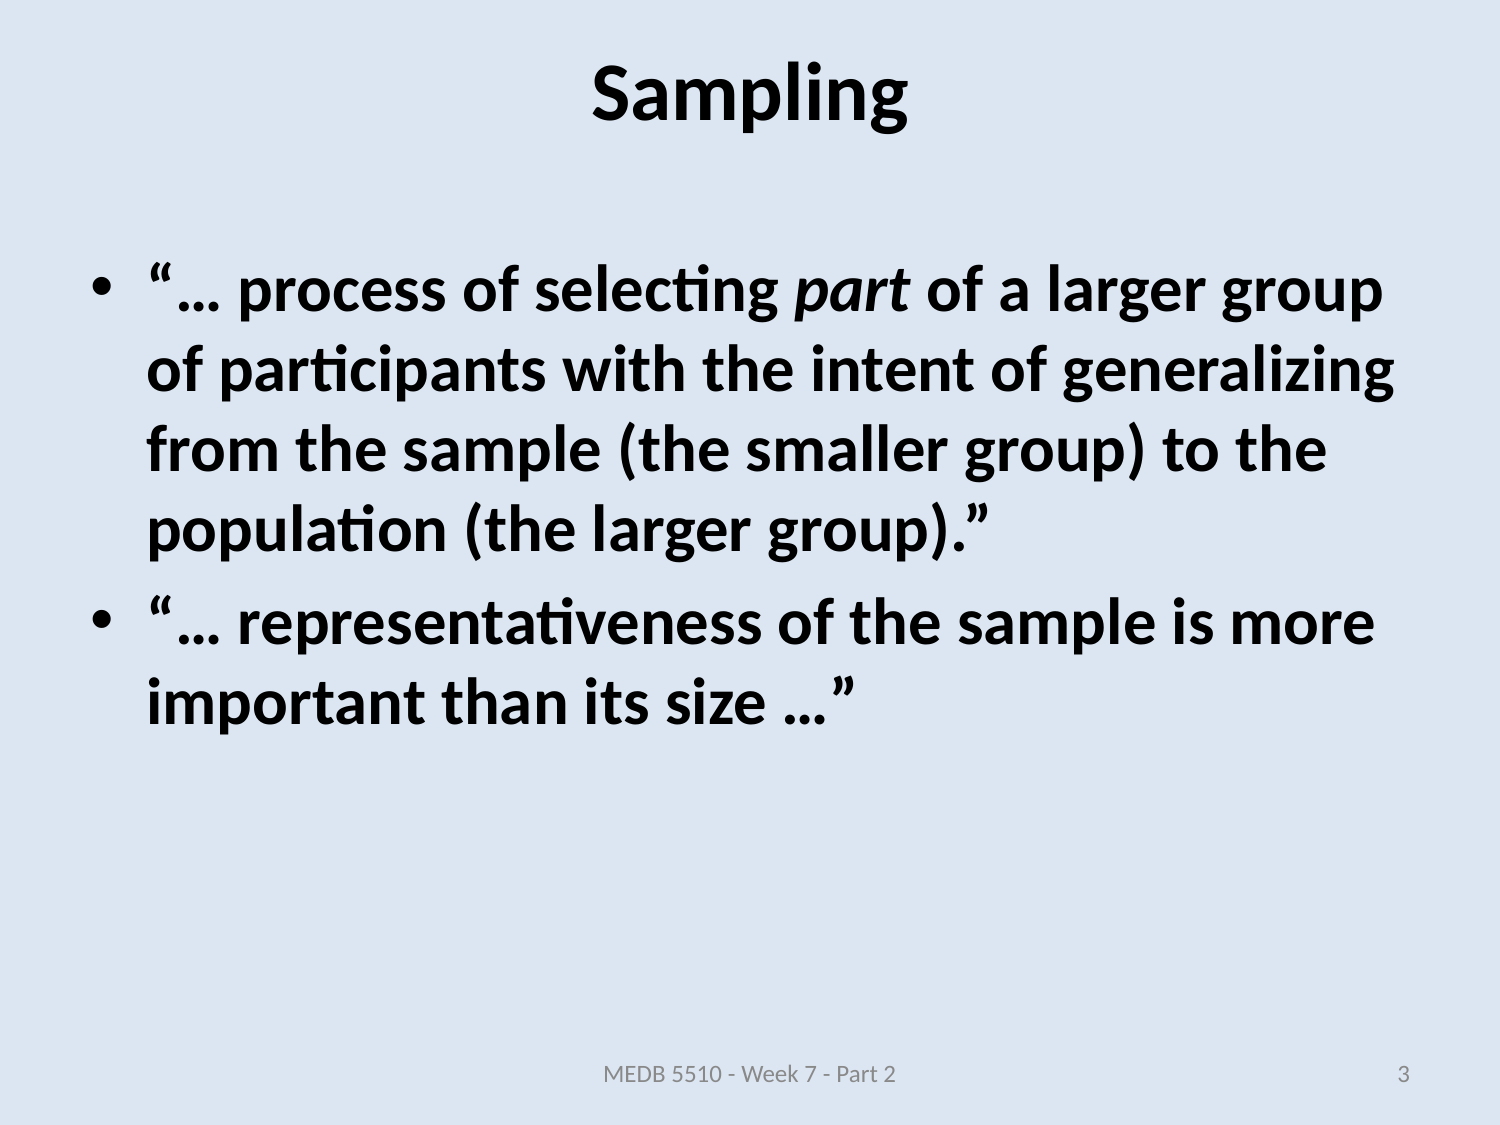

# Sampling
“… process of selecting part of a larger group of participants with the intent of generalizing from the sample (the smaller group) to the population (the larger group).”
“… representativeness of the sample is more important than its size …”

MEDB 5510 - Week 7 - Part 2
3